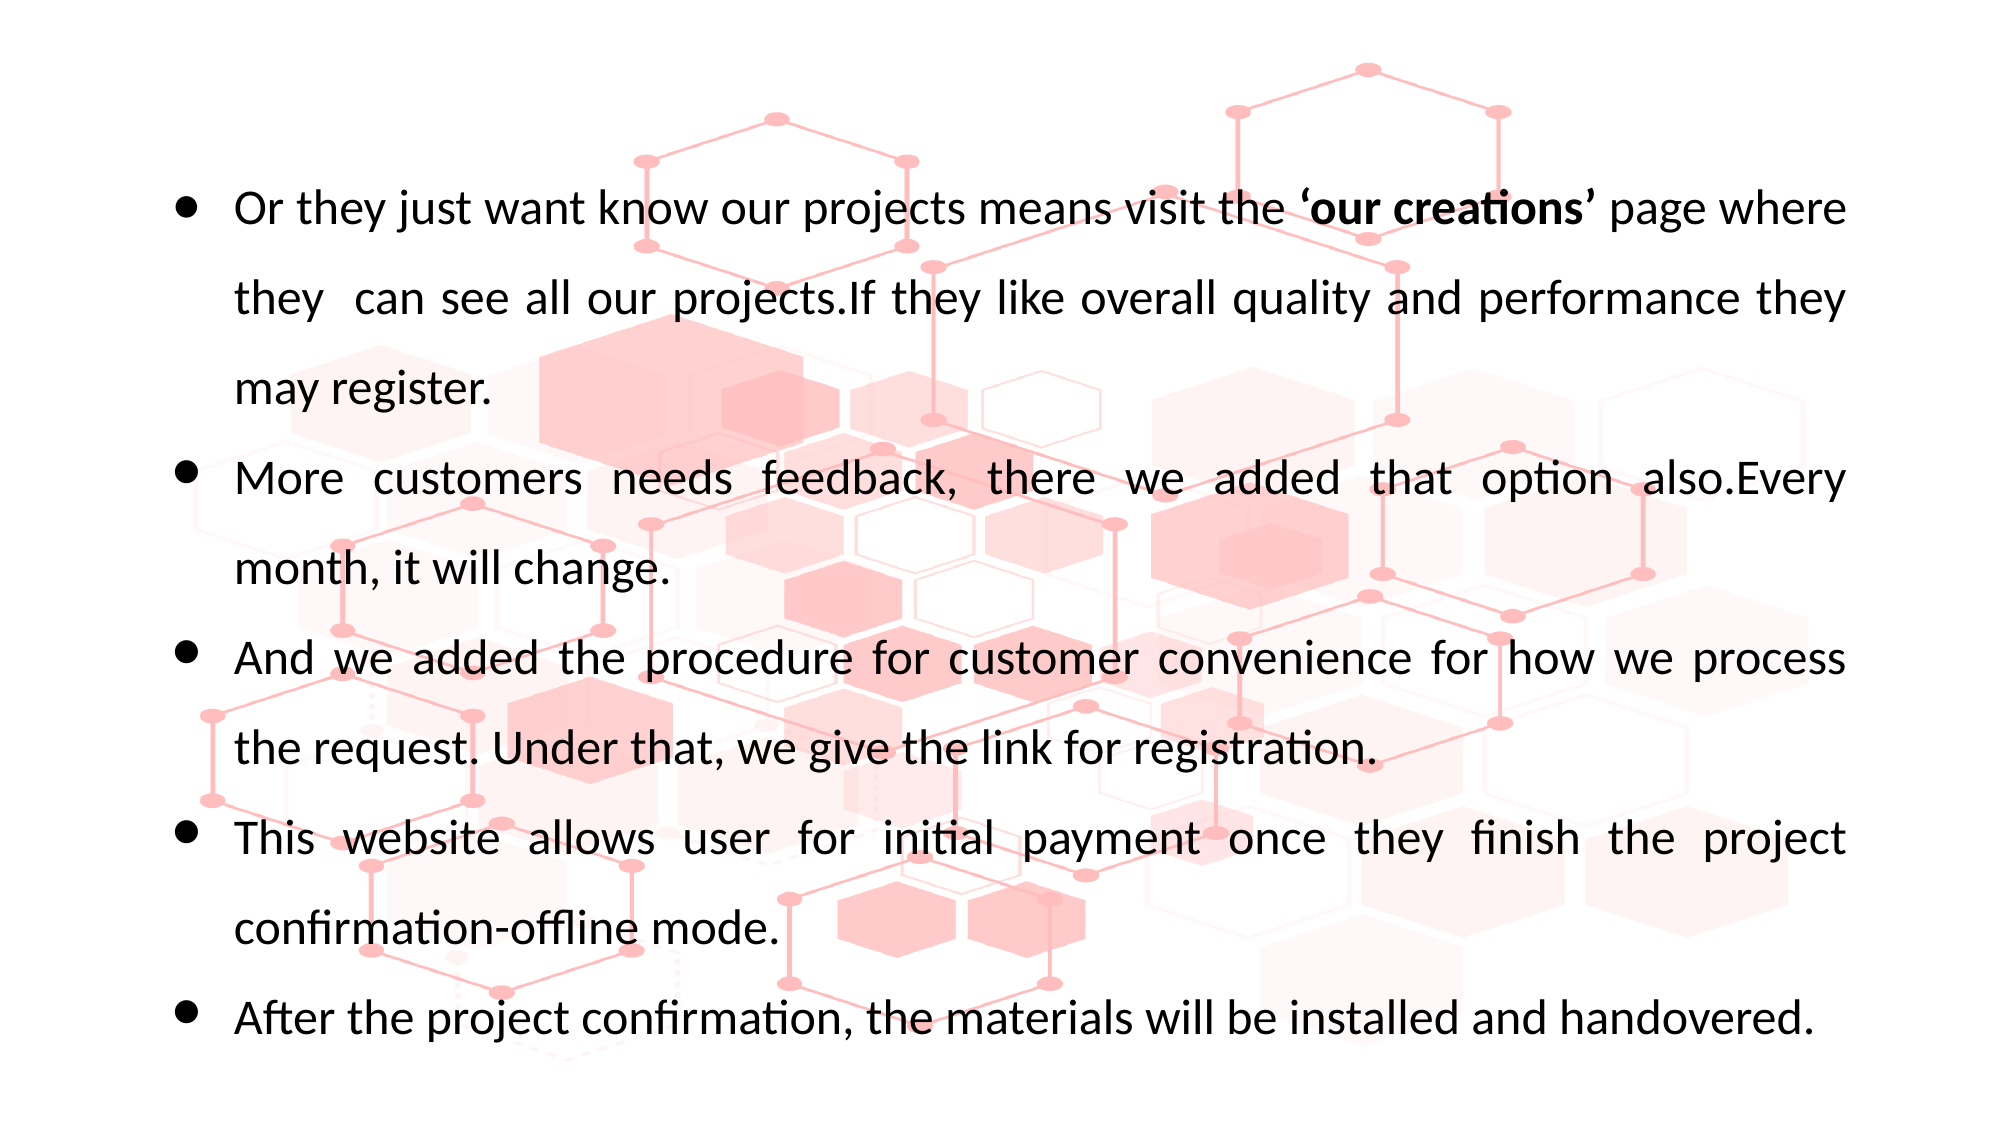

Or they just want know our projects means visit the ‘our creations’ page where they  can see all our projects.If they like overall quality and performance they may register.
More customers needs feedback, there we added that option also.Every month, it will change.
And we added the procedure for customer convenience for how we process the request. Under that, we give the link for registration.
This website allows user for initial payment once they finish the project confirmation-offline mode.
After the project confirmation, the materials will be installed and handovered.